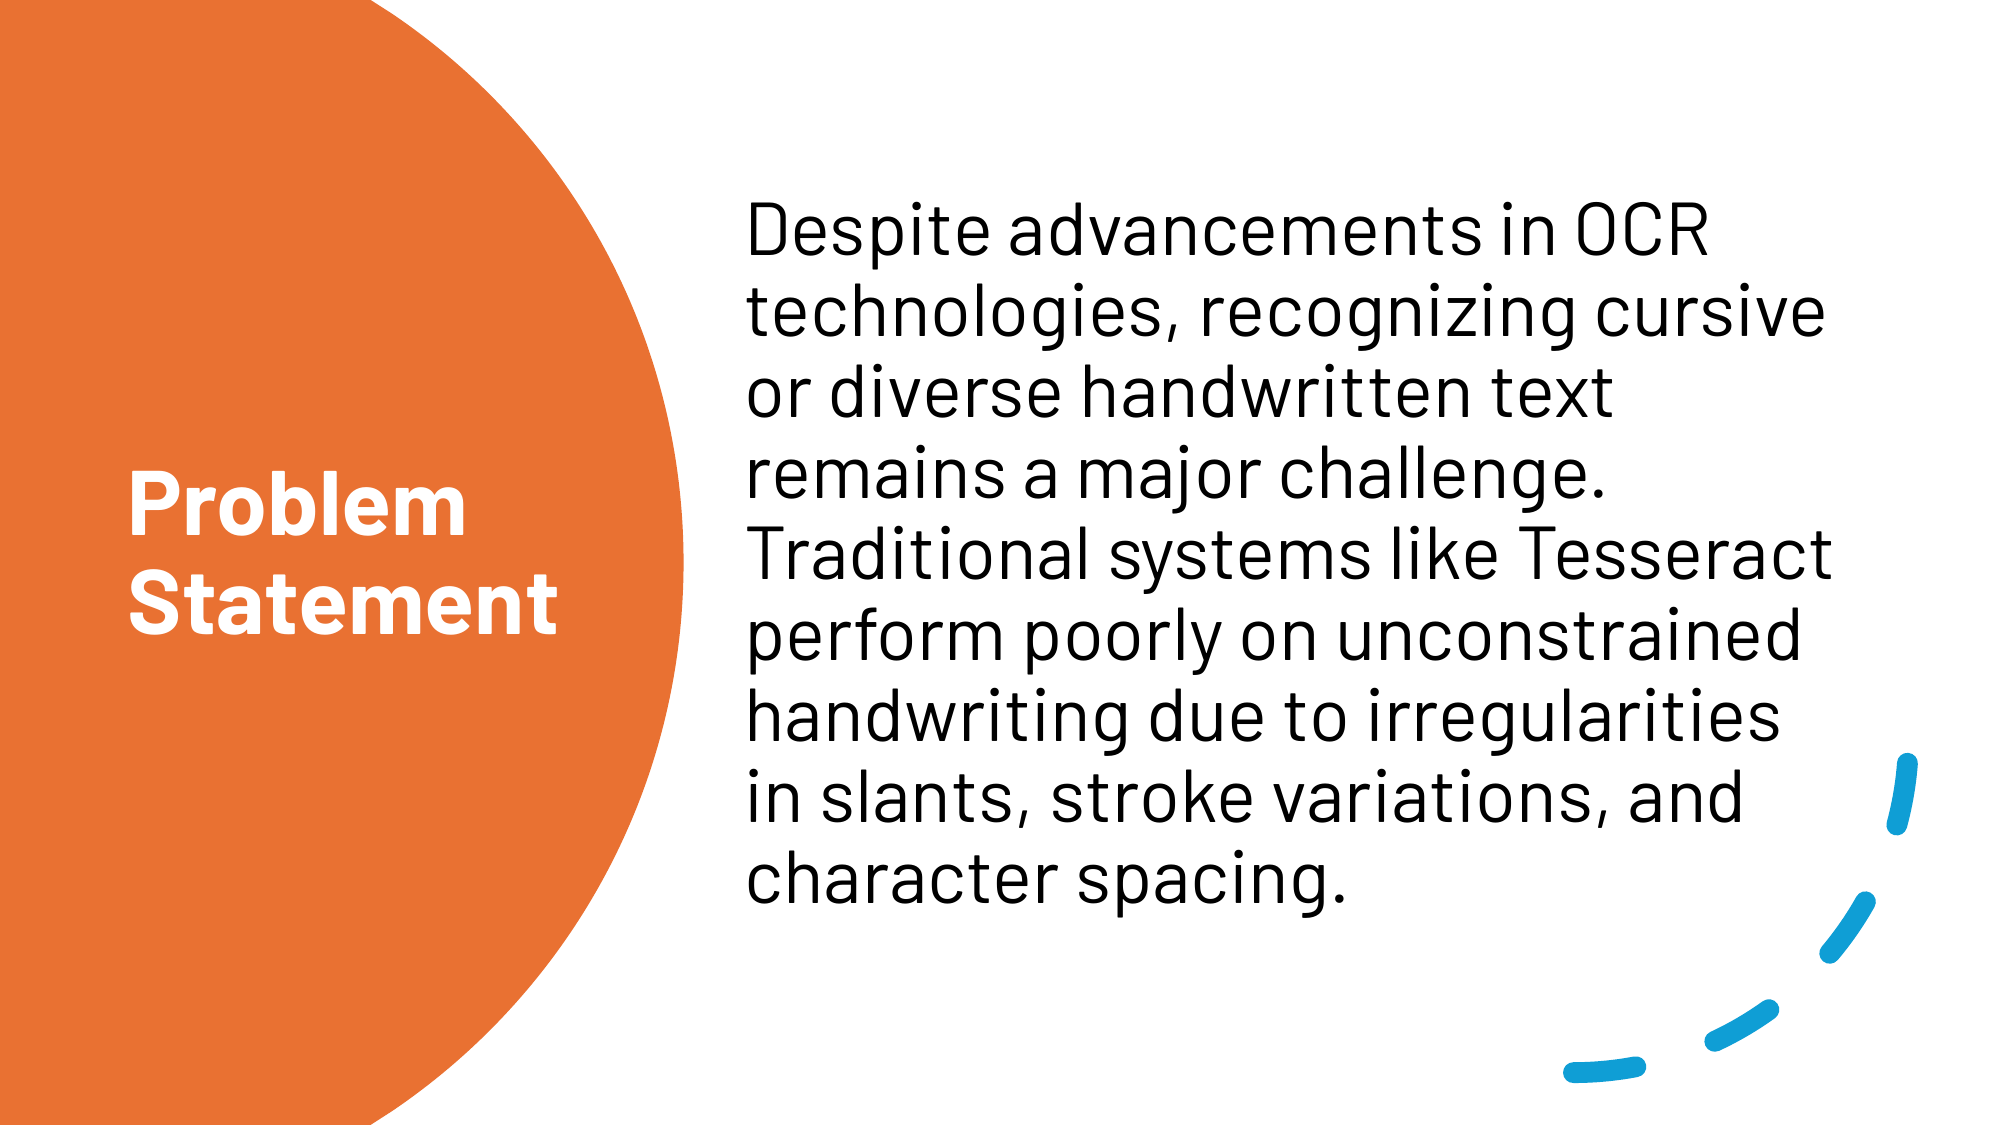

Despite advancements in OCR technologies, recognizing cursive or diverse handwritten text remains a major challenge. Traditional systems like Tesseract perform poorly on unconstrained handwriting due to irregularities in slants, stroke variations, and character spacing.
# Problem Statement